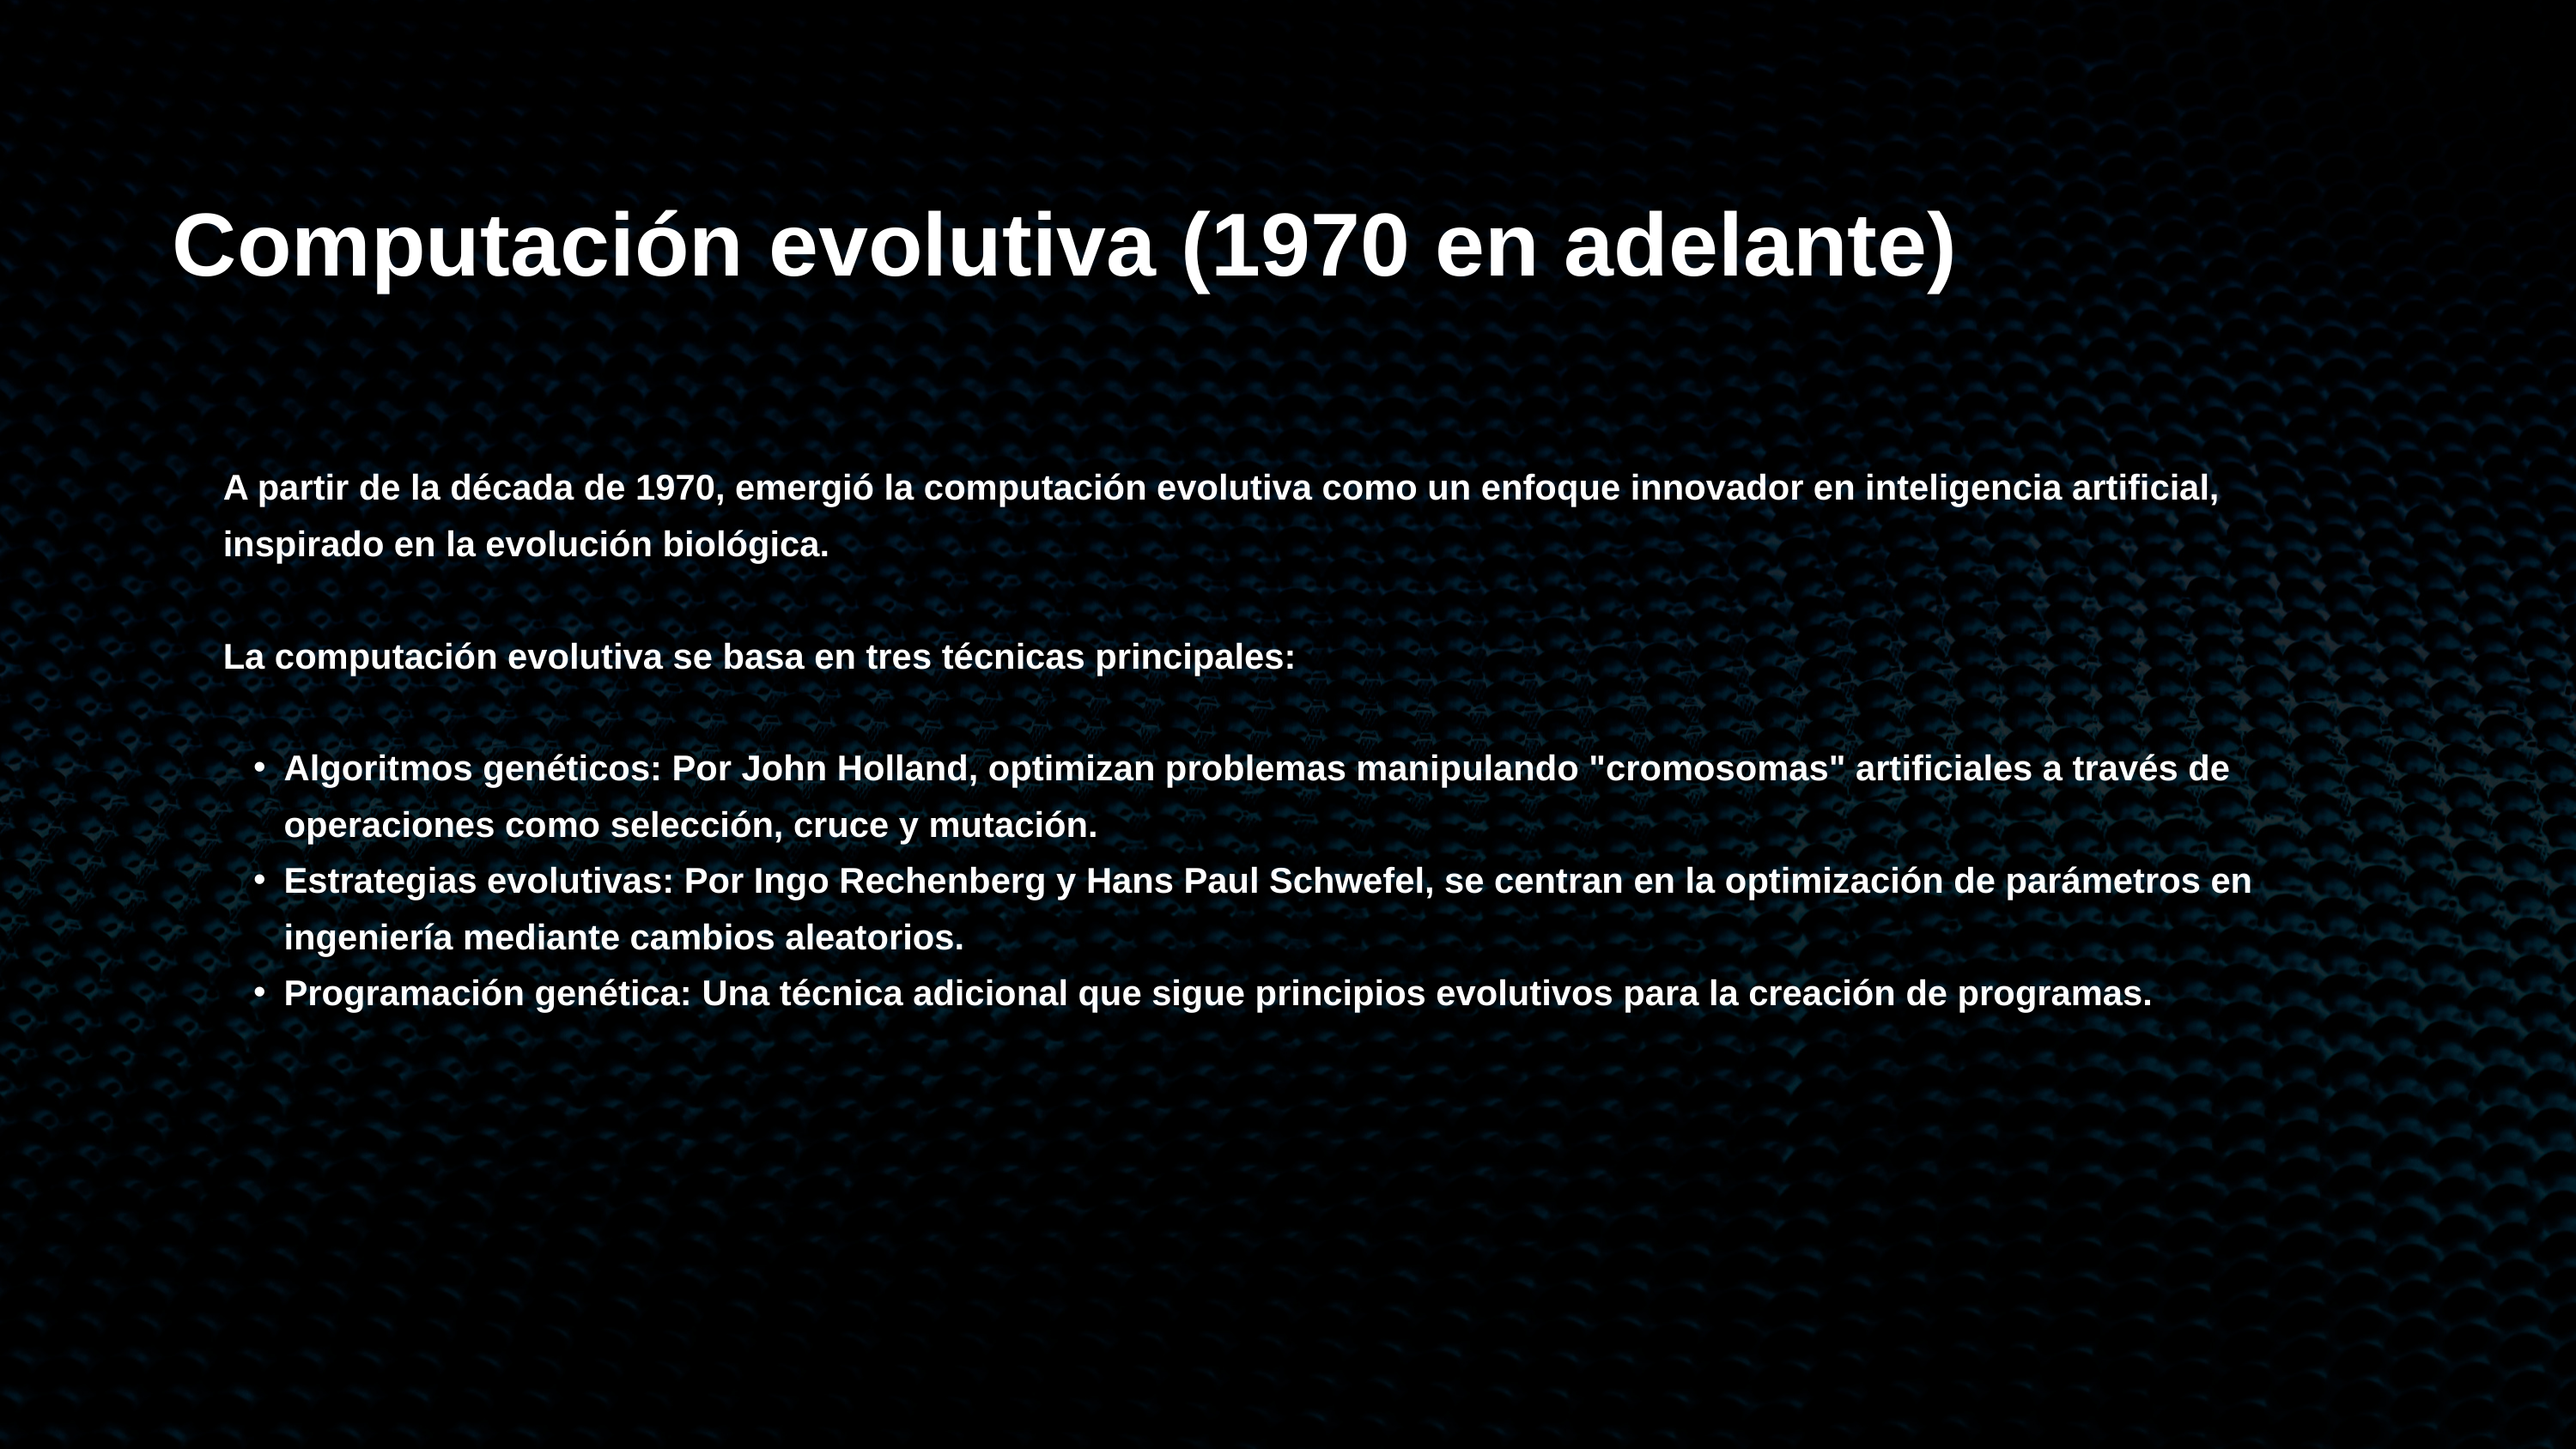

Computación evolutiva (1970 en adelante)
A partir de la década de 1970, emergió la computación evolutiva como un enfoque innovador en inteligencia artificial, inspirado en la evolución biológica.

La computación evolutiva se basa en tres técnicas principales:

Algoritmos genéticos: Por John Holland, optimizan problemas manipulando "cromosomas" artificiales a través de operaciones como selección, cruce y mutación.
Estrategias evolutivas: Por Ingo Rechenberg y Hans Paul Schwefel, se centran en la optimización de parámetros en ingeniería mediante cambios aleatorios.
Programación genética: Una técnica adicional que sigue principios evolutivos para la creación de programas.